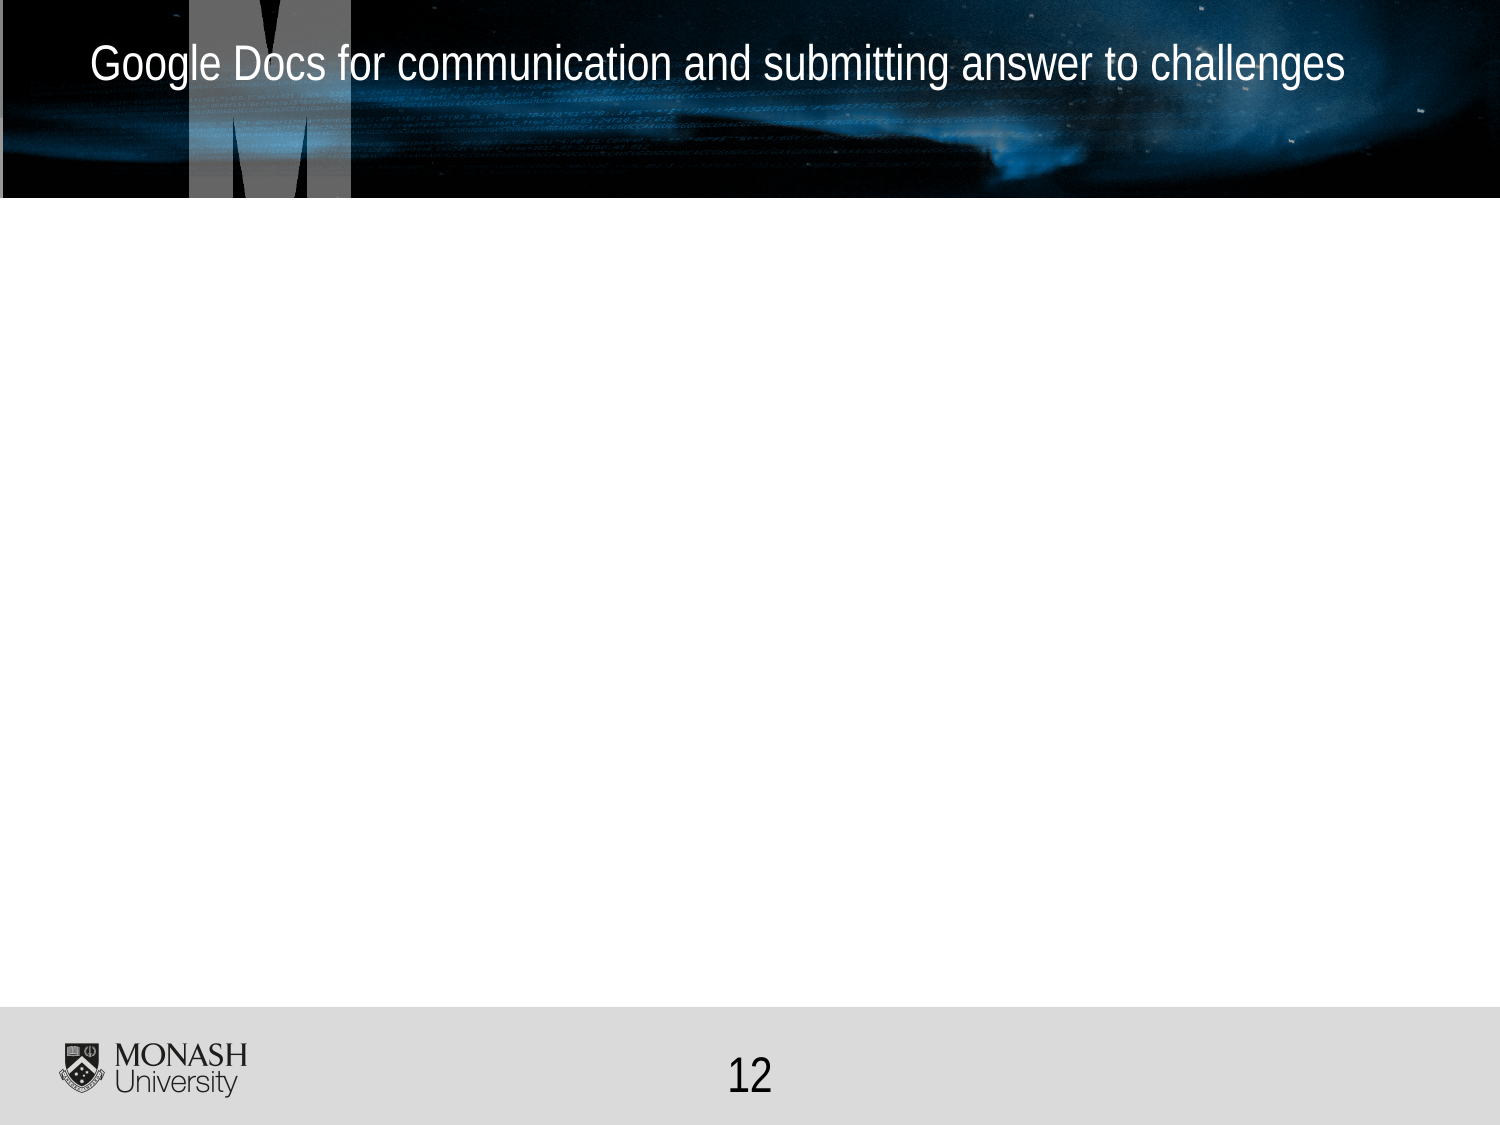

# Google Docs for communication and submitting answer to challenges